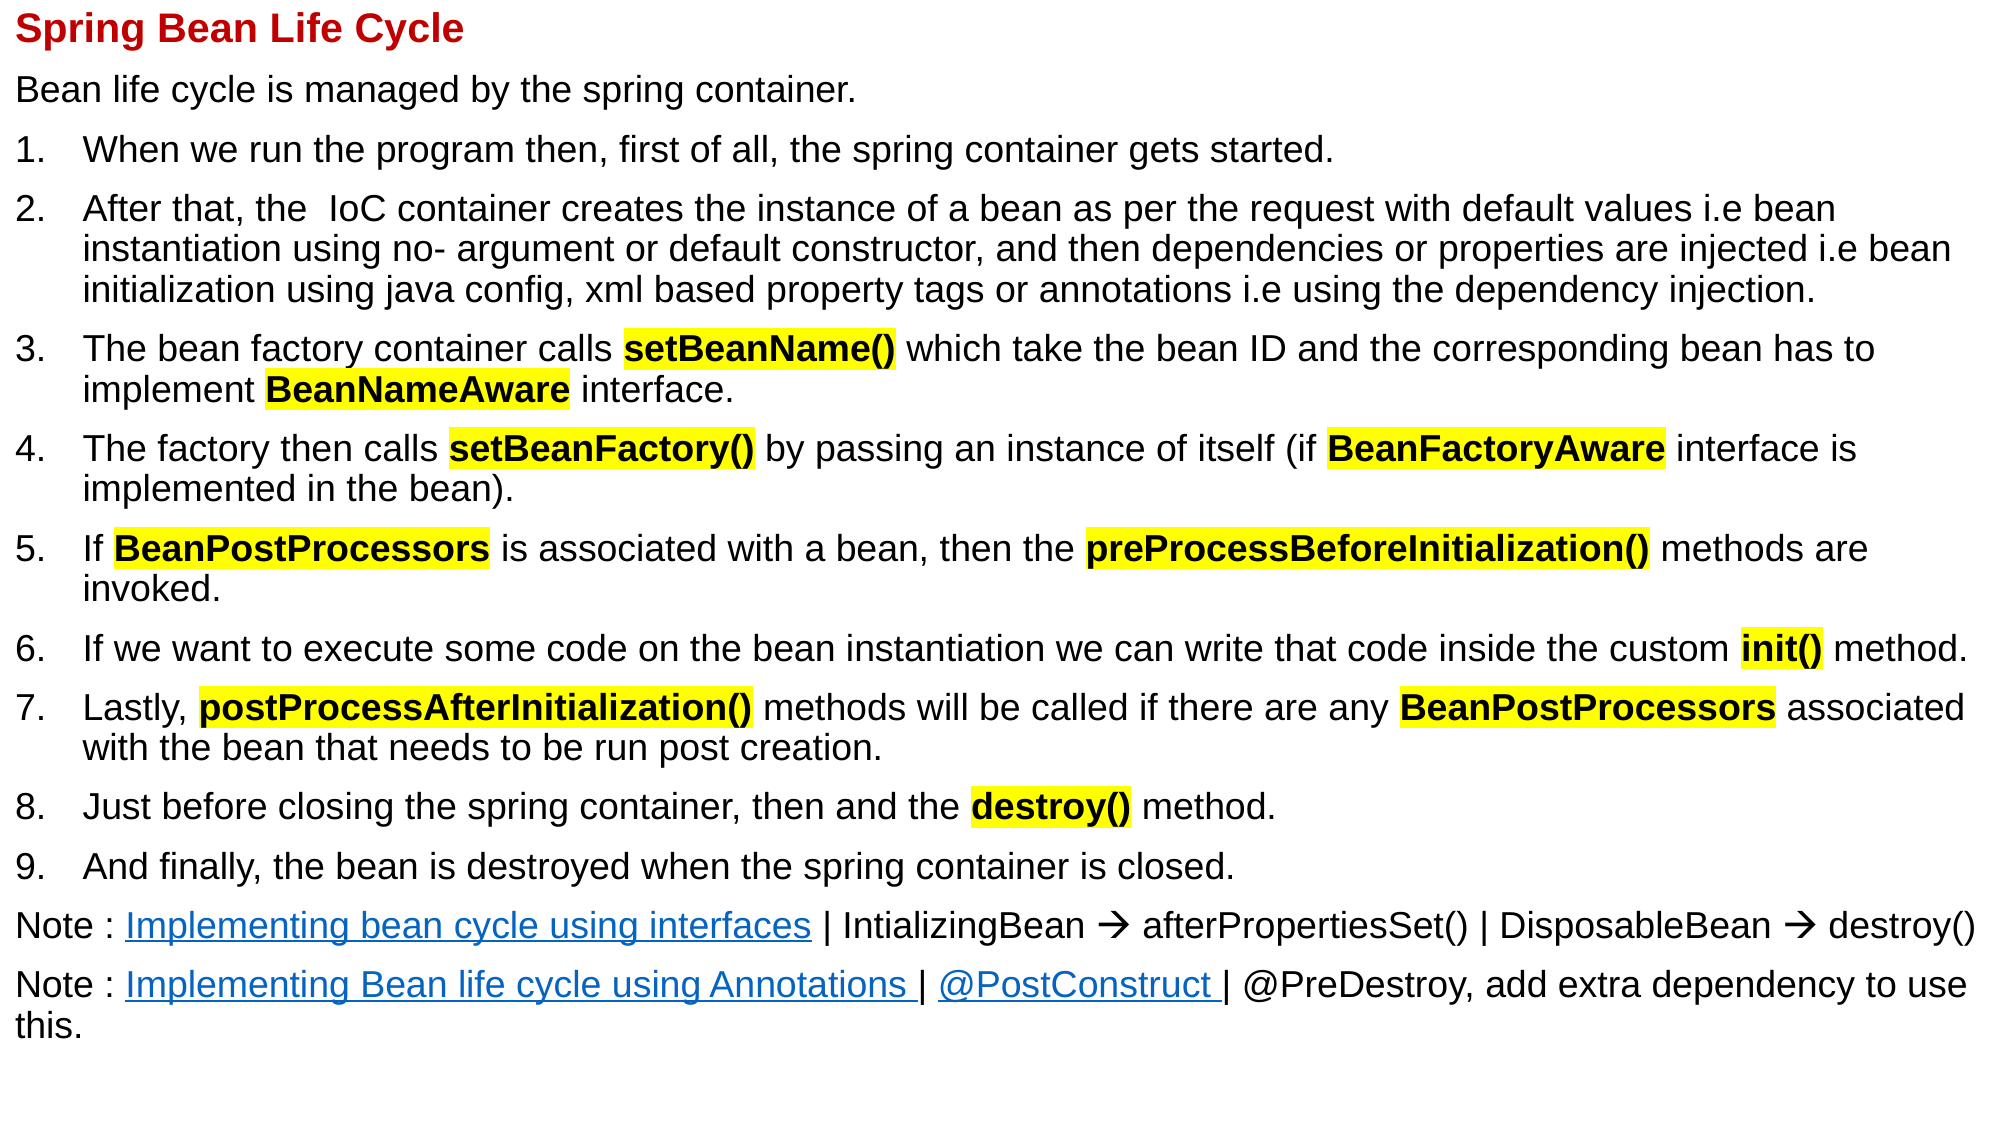

Spring Bean Life Cycle
Bean life cycle is managed by the spring container.
When we run the program then, first of all, the spring container gets started.
After that, the  IoC container creates the instance of a bean as per the request with default values i.e bean instantiation using no- argument or default constructor, and then dependencies or properties are injected i.e bean initialization using java config, xml based property tags or annotations i.e using the dependency injection.
The bean factory container calls setBeanName() which take the bean ID and the corresponding bean has to implement BeanNameAware interface.
The factory then calls setBeanFactory() by passing an instance of itself (if BeanFactoryAware interface is implemented in the bean).
If BeanPostProcessors is associated with a bean, then the preProcessBeforeInitialization() methods are invoked.
If we want to execute some code on the bean instantiation we can write that code inside the custom init() method.
Lastly, postProcessAfterInitialization() methods will be called if there are any BeanPostProcessors associated with the bean that needs to be run post creation.
Just before closing the spring container, then and the destroy() method.
And finally, the bean is destroyed when the spring container is closed.
Note : Implementing bean cycle using interfaces | IntializingBean 🡪 afterPropertiesSet() | DisposableBean 🡪 destroy()
Note : Implementing Bean life cycle using Annotations | @PostConstruct | @PreDestroy, add extra dependency to use this.